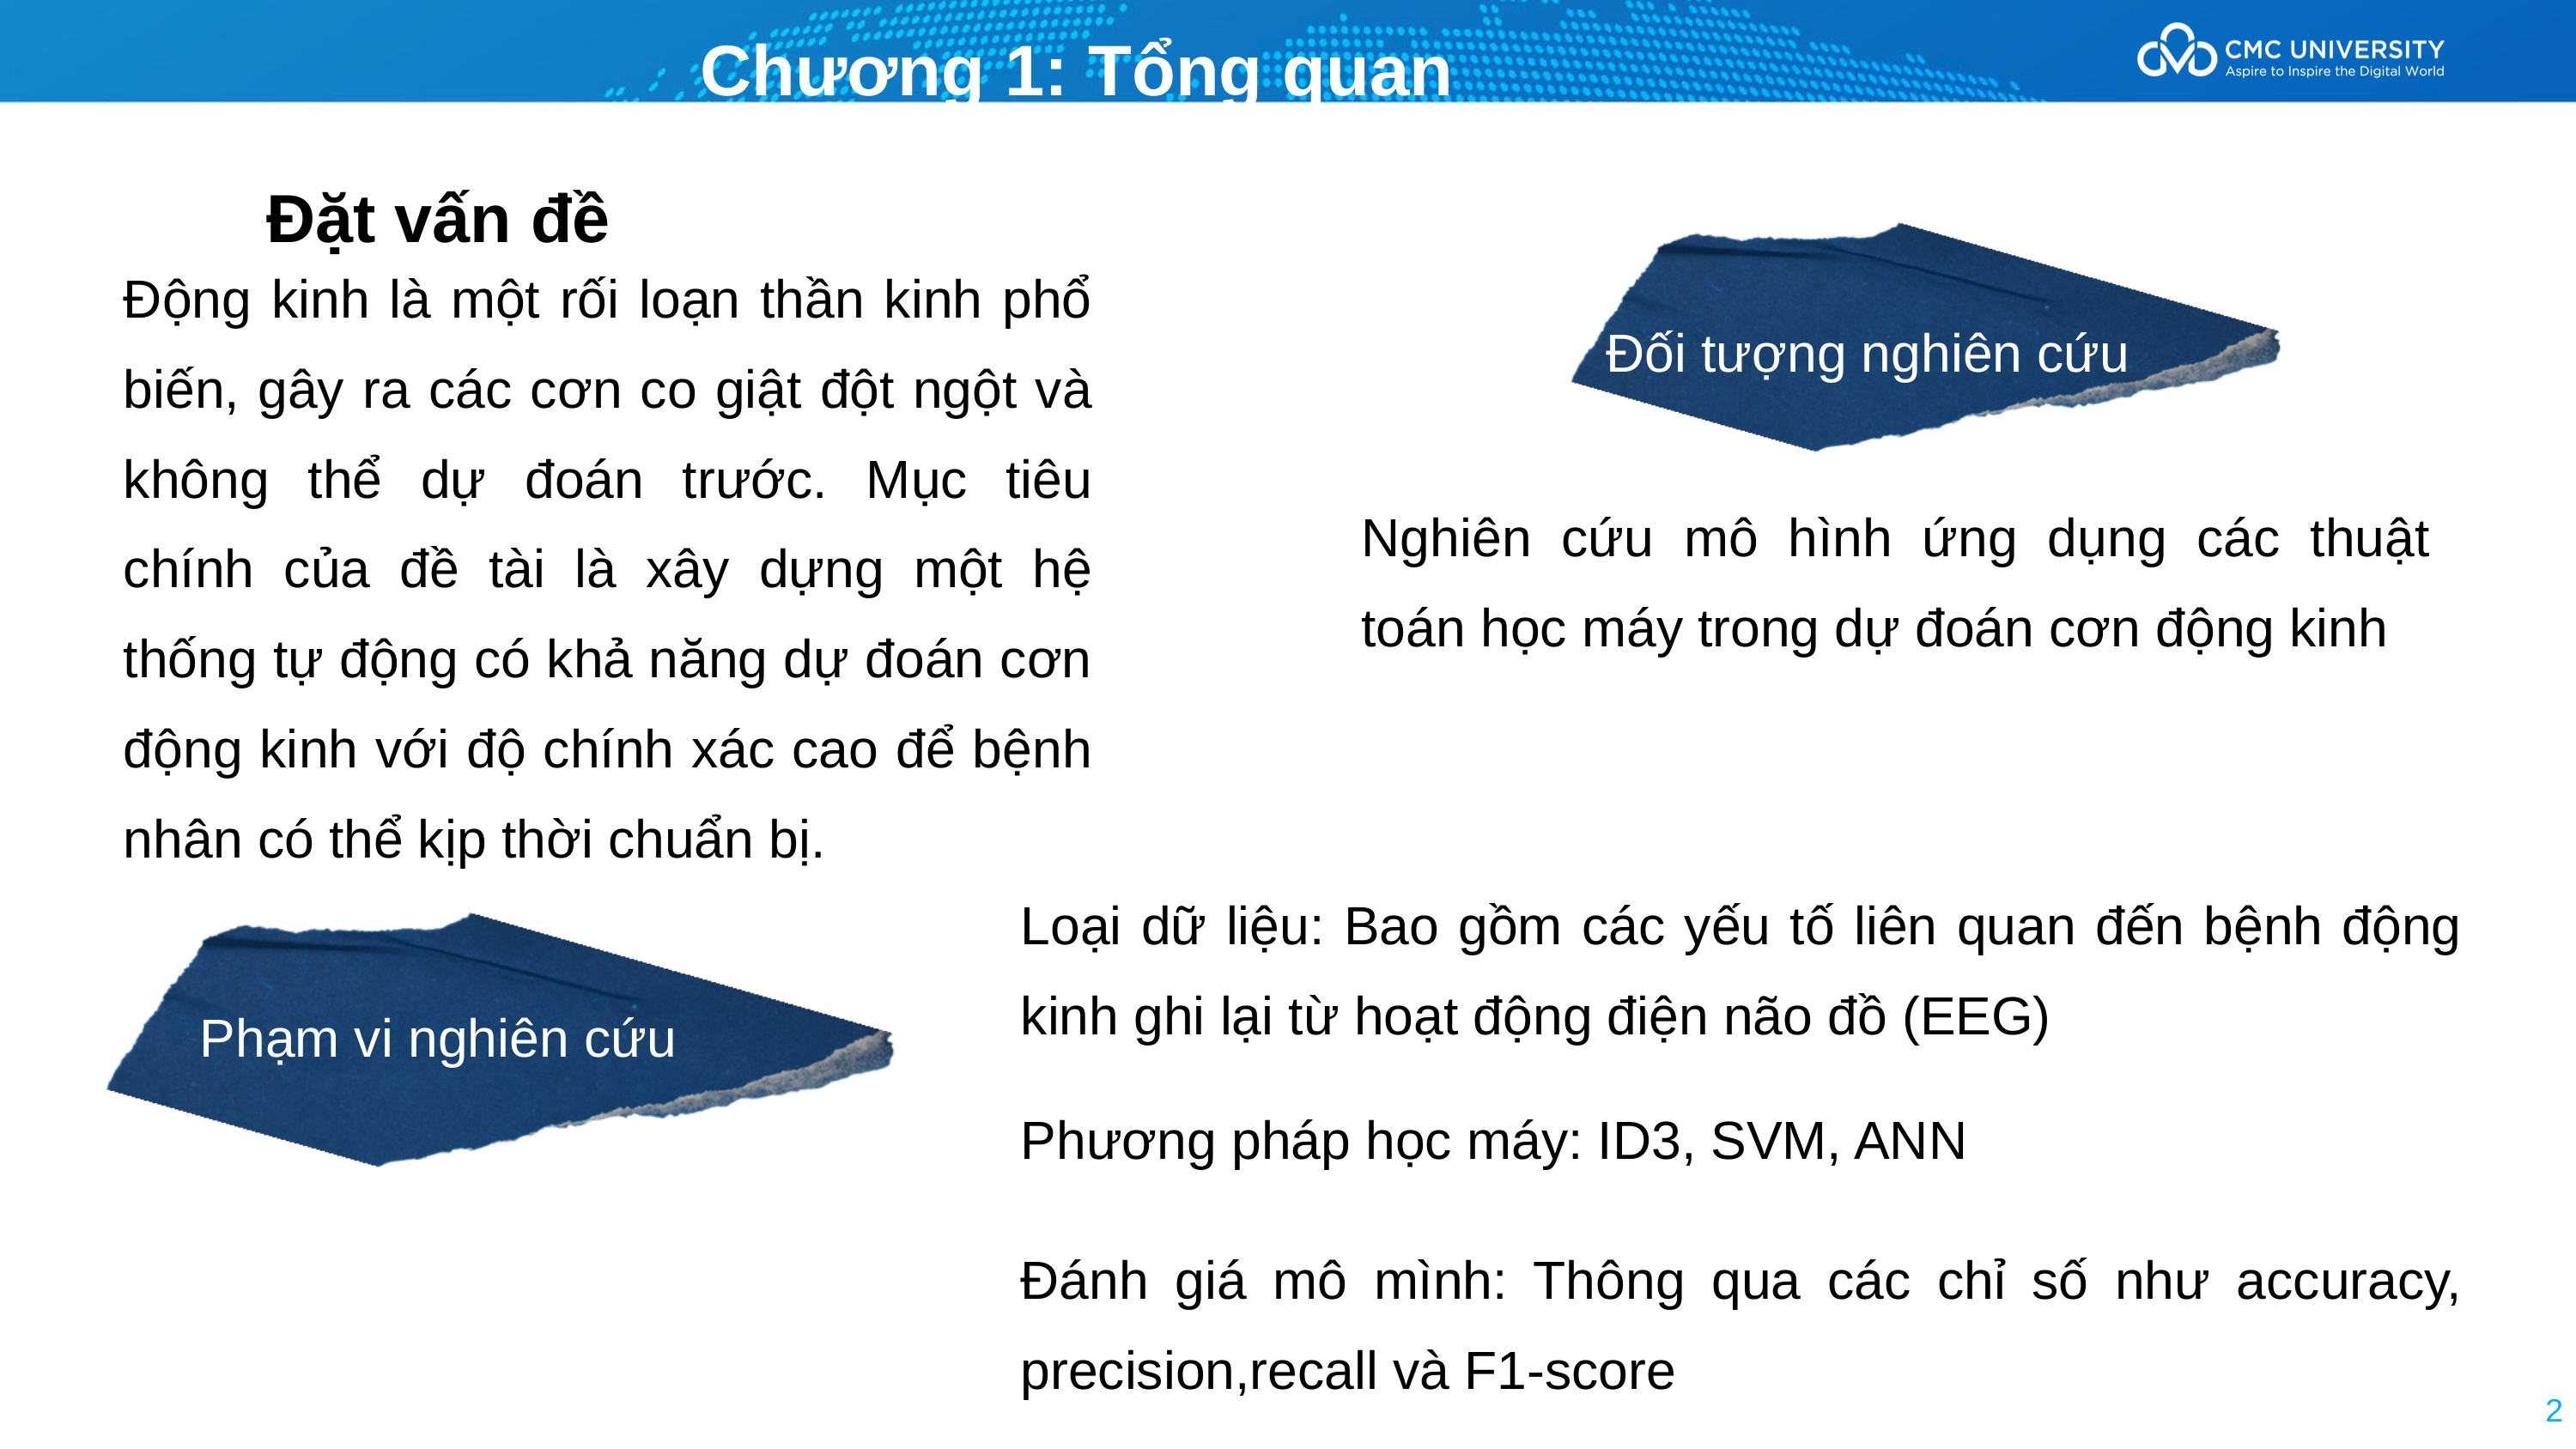

Chương 1: Tổng quan

Đặt vấn đề

Động kinh là một rối loạn thần kinh phổ biến, gây ra các cơn co giật đột ngột và không thể dự đoán trước. Mục tiêu chính của đề tài là xây dựng một hệ thống tự động có khả năng dự đoán cơn động kinh với độ chính xác cao để bệnh nhân có thể kịp thời chuẩn bị.

Đối tượng nghiên cứu

Nghiên cứu mô hình ứng dụng các thuật toán học máy trong dự đoán cơn động kinh

Loại dữ liệu: Bao gồm các yếu tố liên quan đến bệnh động kinh ghi lại từ hoạt động điện não đồ (EEG)

Phạm vi nghiên cứu

Phương pháp học máy: ID3, SVM, ANN

Đánh giá mô mình: Thông qua các chỉ số như accuracy, precision,recall và F1-score

2